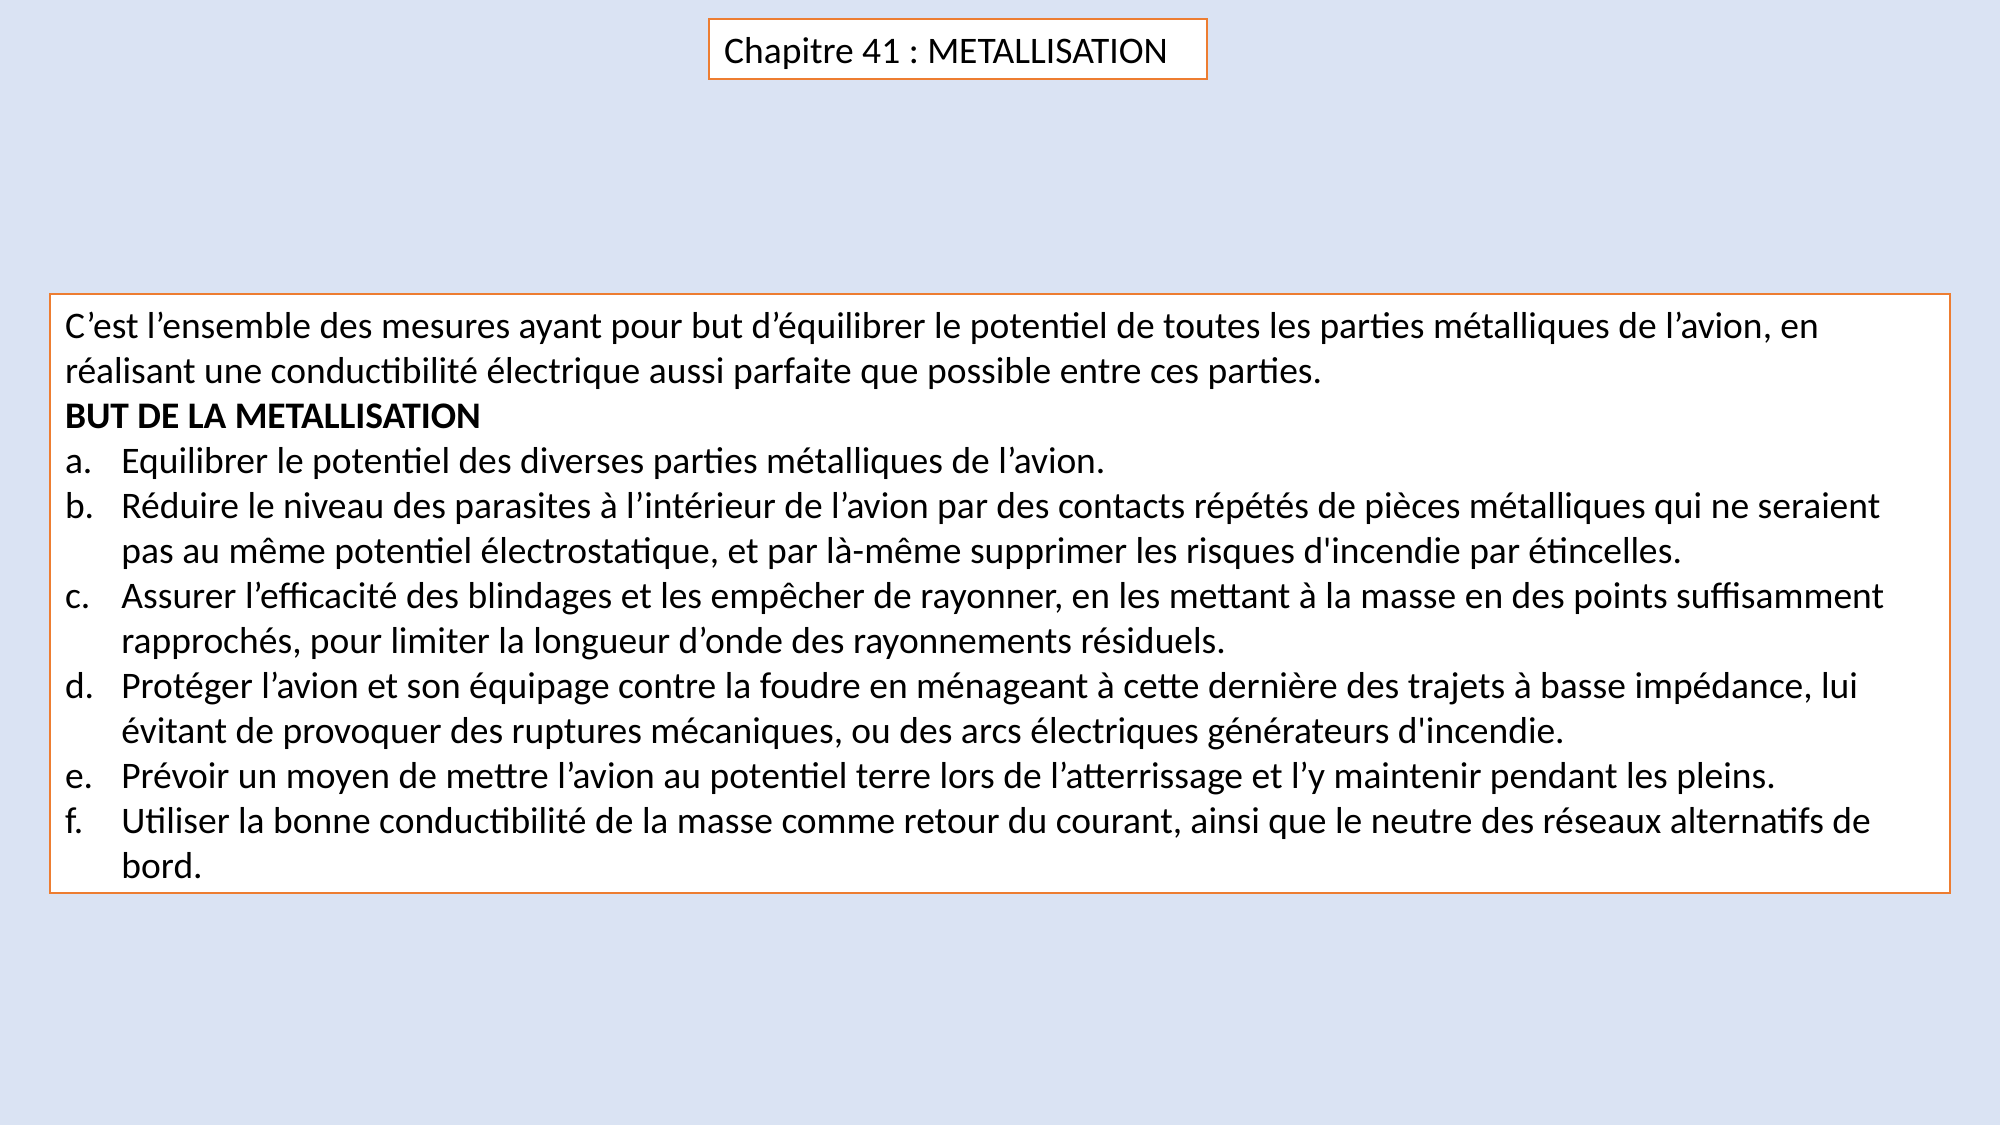

Chapitre 41 : METALLISATION
C’est l’ensemble des mesures ayant pour but d’équilibrer le potentiel de toutes les parties métalliques de l’avion, en réalisant une conductibilité électrique aussi parfaite que possible entre ces parties.
BUT DE LA METALLISATION
Equilibrer le potentiel des diverses parties métalliques de l’avion.
Réduire le niveau des parasites à l’intérieur de l’avion par des contacts répétés de pièces métalliques qui ne seraient pas au même potentiel électrostatique, et par là-même supprimer les risques d'incendie par étincelles.
Assurer l’efficacité des blindages et les empêcher de rayonner, en les mettant à la masse en des points suffisamment rapprochés, pour limiter la longueur d’onde des rayonnements résiduels.
Protéger l’avion et son équipage contre la foudre en ménageant à cette dernière des trajets à basse impédance, lui évitant de provoquer des ruptures mécaniques, ou des arcs électriques générateurs d'incendie.
Prévoir un moyen de mettre l’avion au potentiel terre lors de l’atterrissage et l’y maintenir pendant les pleins.
Utiliser la bonne conductibilité de la masse comme retour du courant, ainsi que le neutre des réseaux alternatifs de bord.